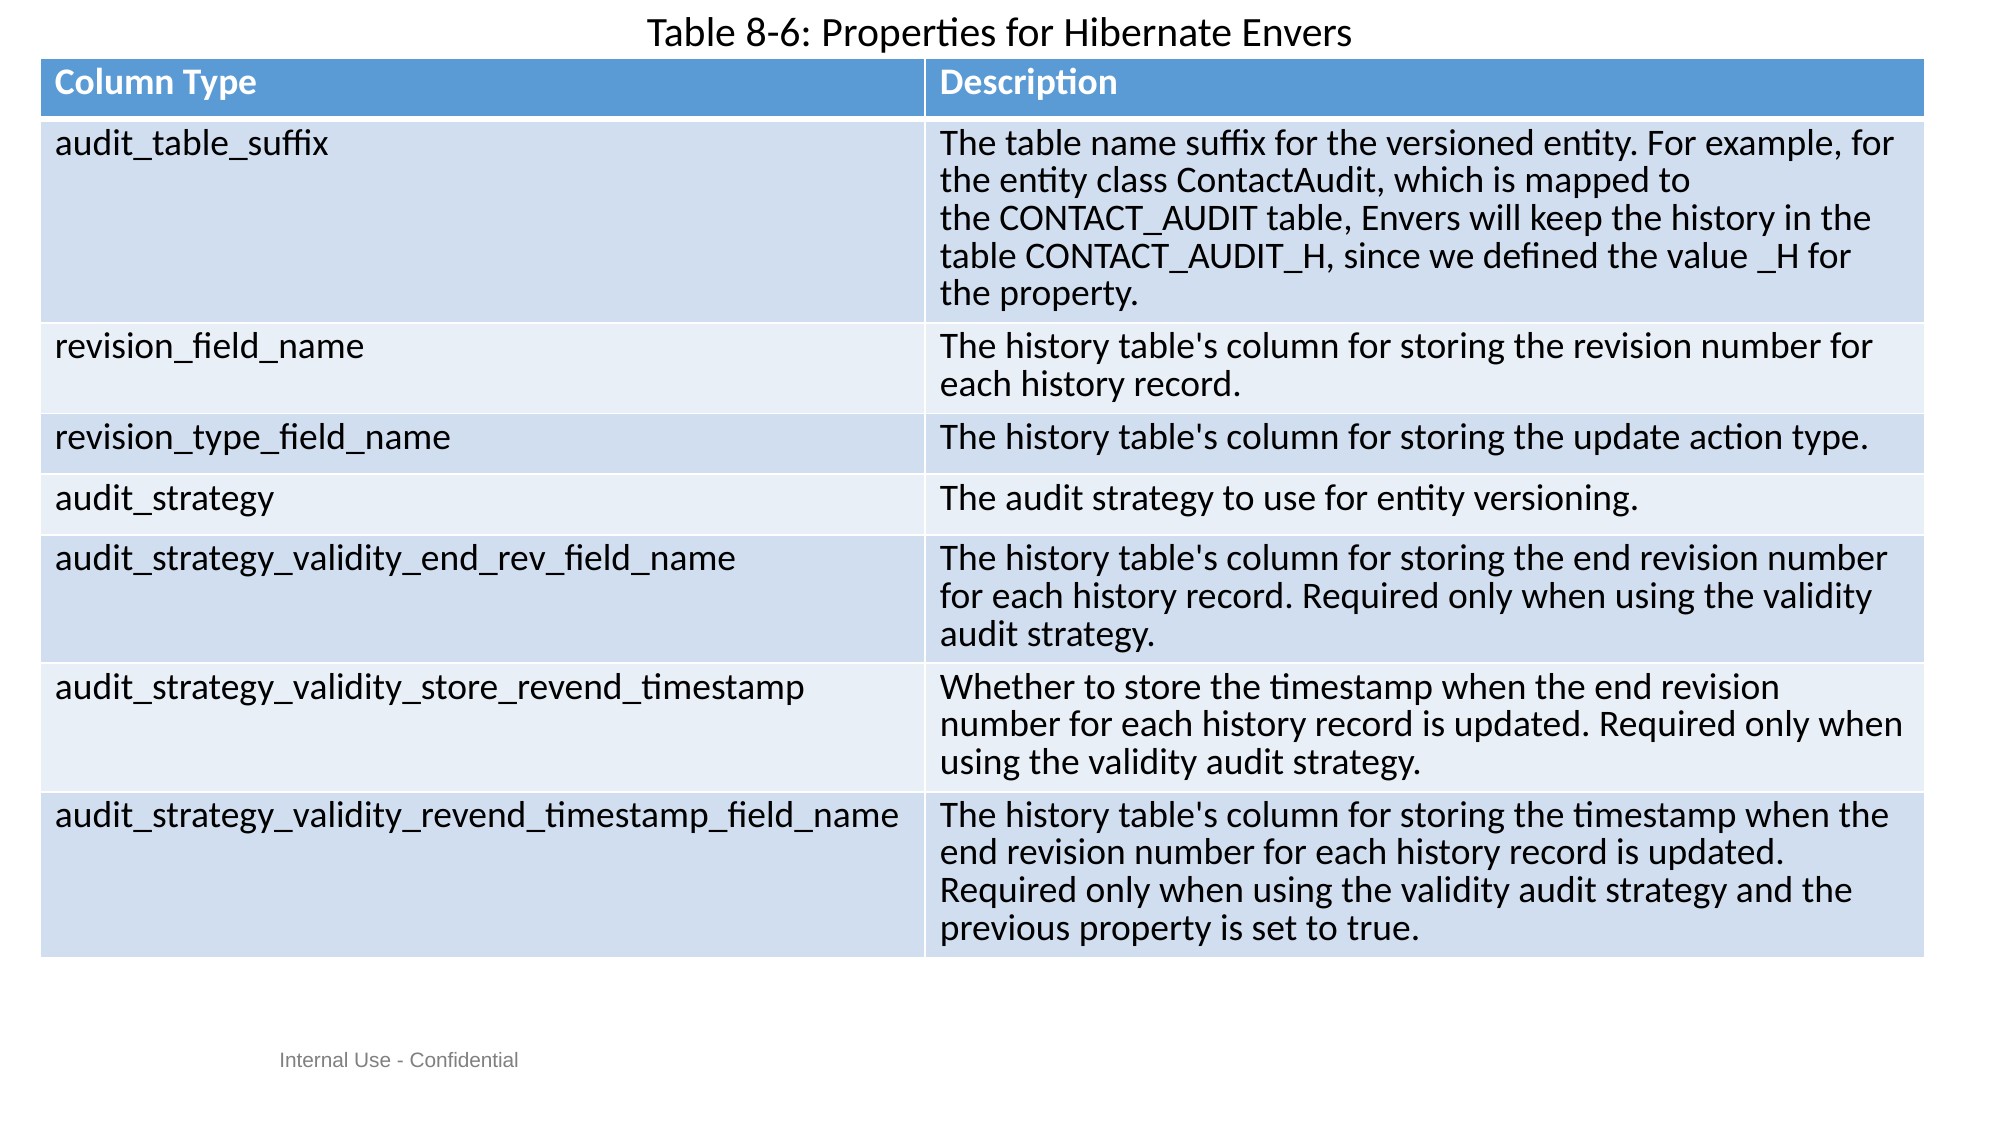

# Table 8-6: Properties for Hibernate Envers
| Column Type | Description |
| --- | --- |
| audit\_table\_suffix | The table name suffix for the versioned entity. For example, for the entity class ContactAudit, which is mapped to the CONTACT\_AUDIT table, Envers will keep the history in the table CONTACT\_AUDIT\_H, since we defined the value \_H for the property. |
| revision\_field\_name | The history table's column for storing the revision number for each history record. |
| revision\_type\_field\_name | The history table's column for storing the update action type. |
| audit\_strategy | The audit strategy to use for entity versioning. |
| audit\_strategy\_validity\_end\_rev\_field\_name | The history table's column for storing the end revision number for each history record. Required only when using the validity audit strategy. |
| audit\_strategy\_validity\_store\_revend\_timestamp | Whether to store the timestamp when the end revision number for each history record is updated. Required only when using the validity audit strategy. |
| audit\_strategy\_validity\_revend\_timestamp\_field\_name | The history table's column for storing the timestamp when the end revision number for each history record is updated. Required only when using the validity audit strategy and the previous property is set to true. |